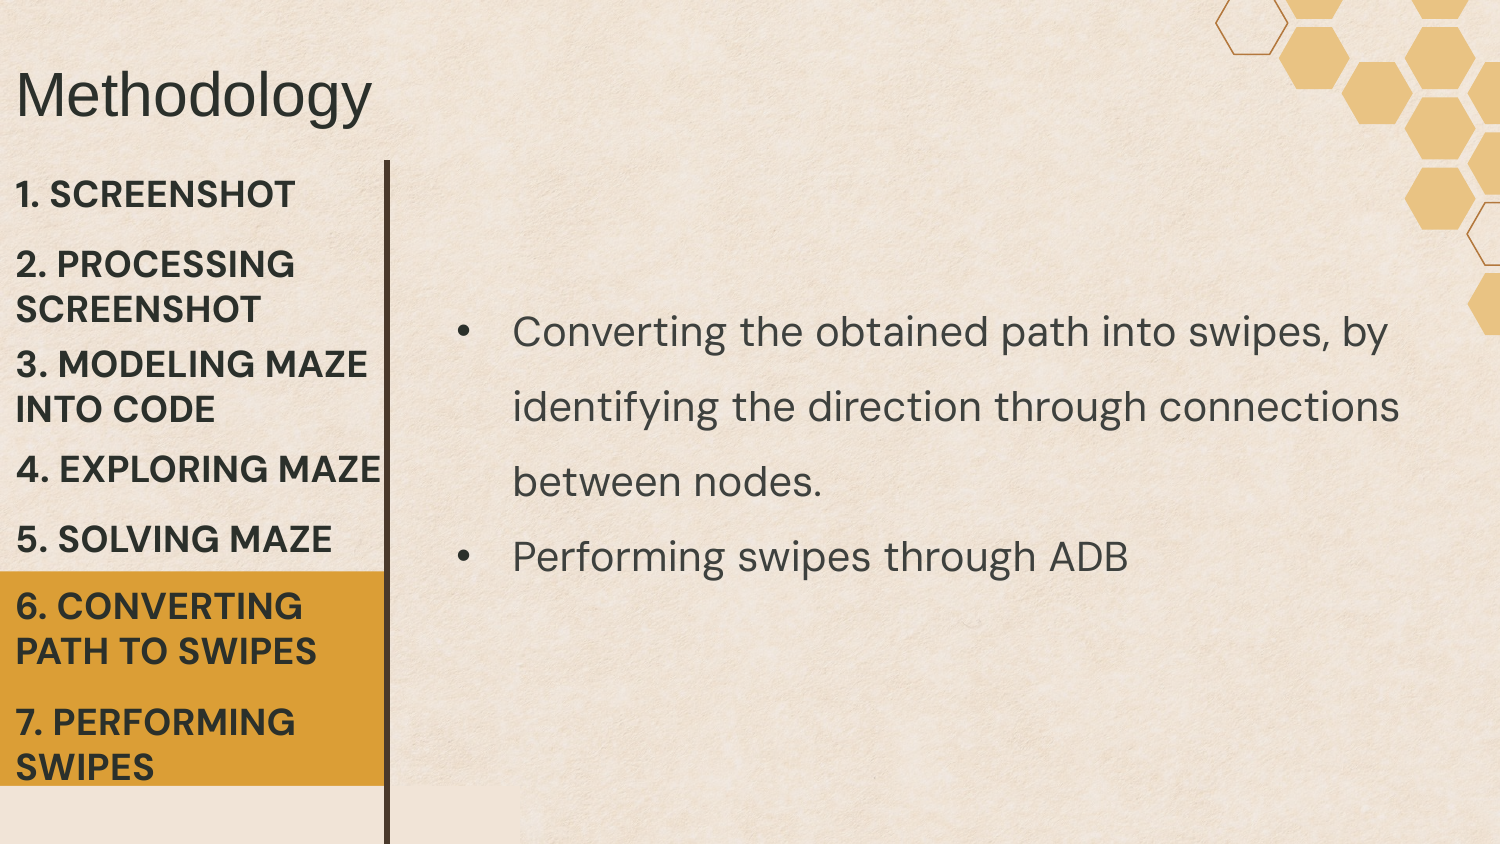

Applying Dijsktra to solve the obtained graph to find the shortest path from the box to the goal
# Methodology
1. SCREENSHOT
2. PROCESSING SCREENSHOT
Converting the obtained path into swipes, by identifying the direction through connections between nodes.
Performing swipes through ADB
3. MODELING MAZE INTO CODE
4. EXPLORING MAZE
5. SOLVING MAZE
6. CONVERTING PATH TO SWIPES
7. PERFORMING SWIPES